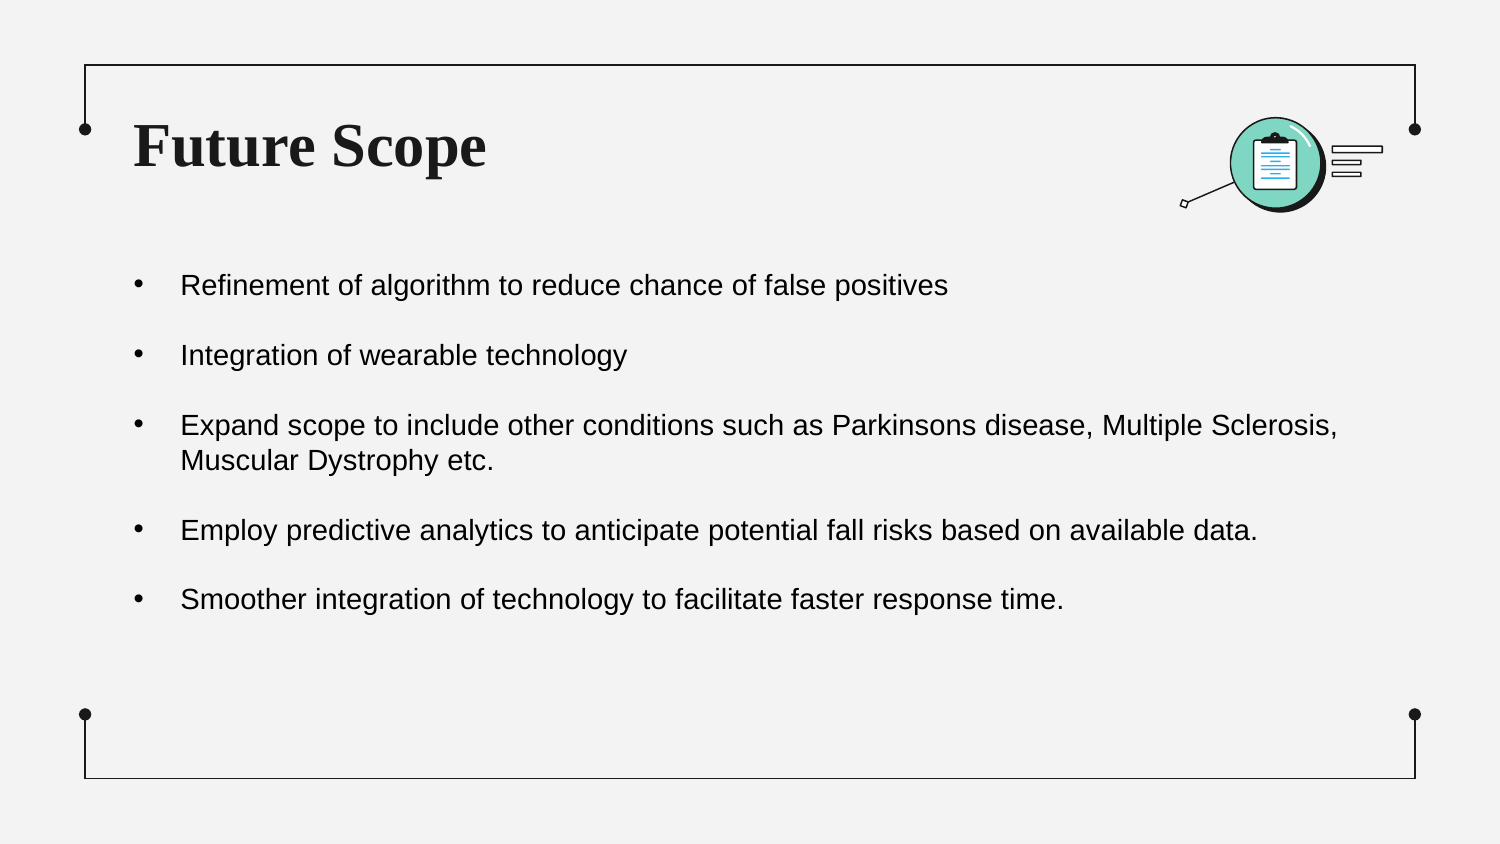

# Future Scope

Refinement of algorithm to reduce chance of false positives

Integration of wearable technology

Expand scope to include other conditions such as Parkinsons disease, Multiple Sclerosis, Muscular Dystrophy etc.

Employ predictive analytics to anticipate potential fall risks based on available data.

Smoother integration of technology to facilitate faster response time.